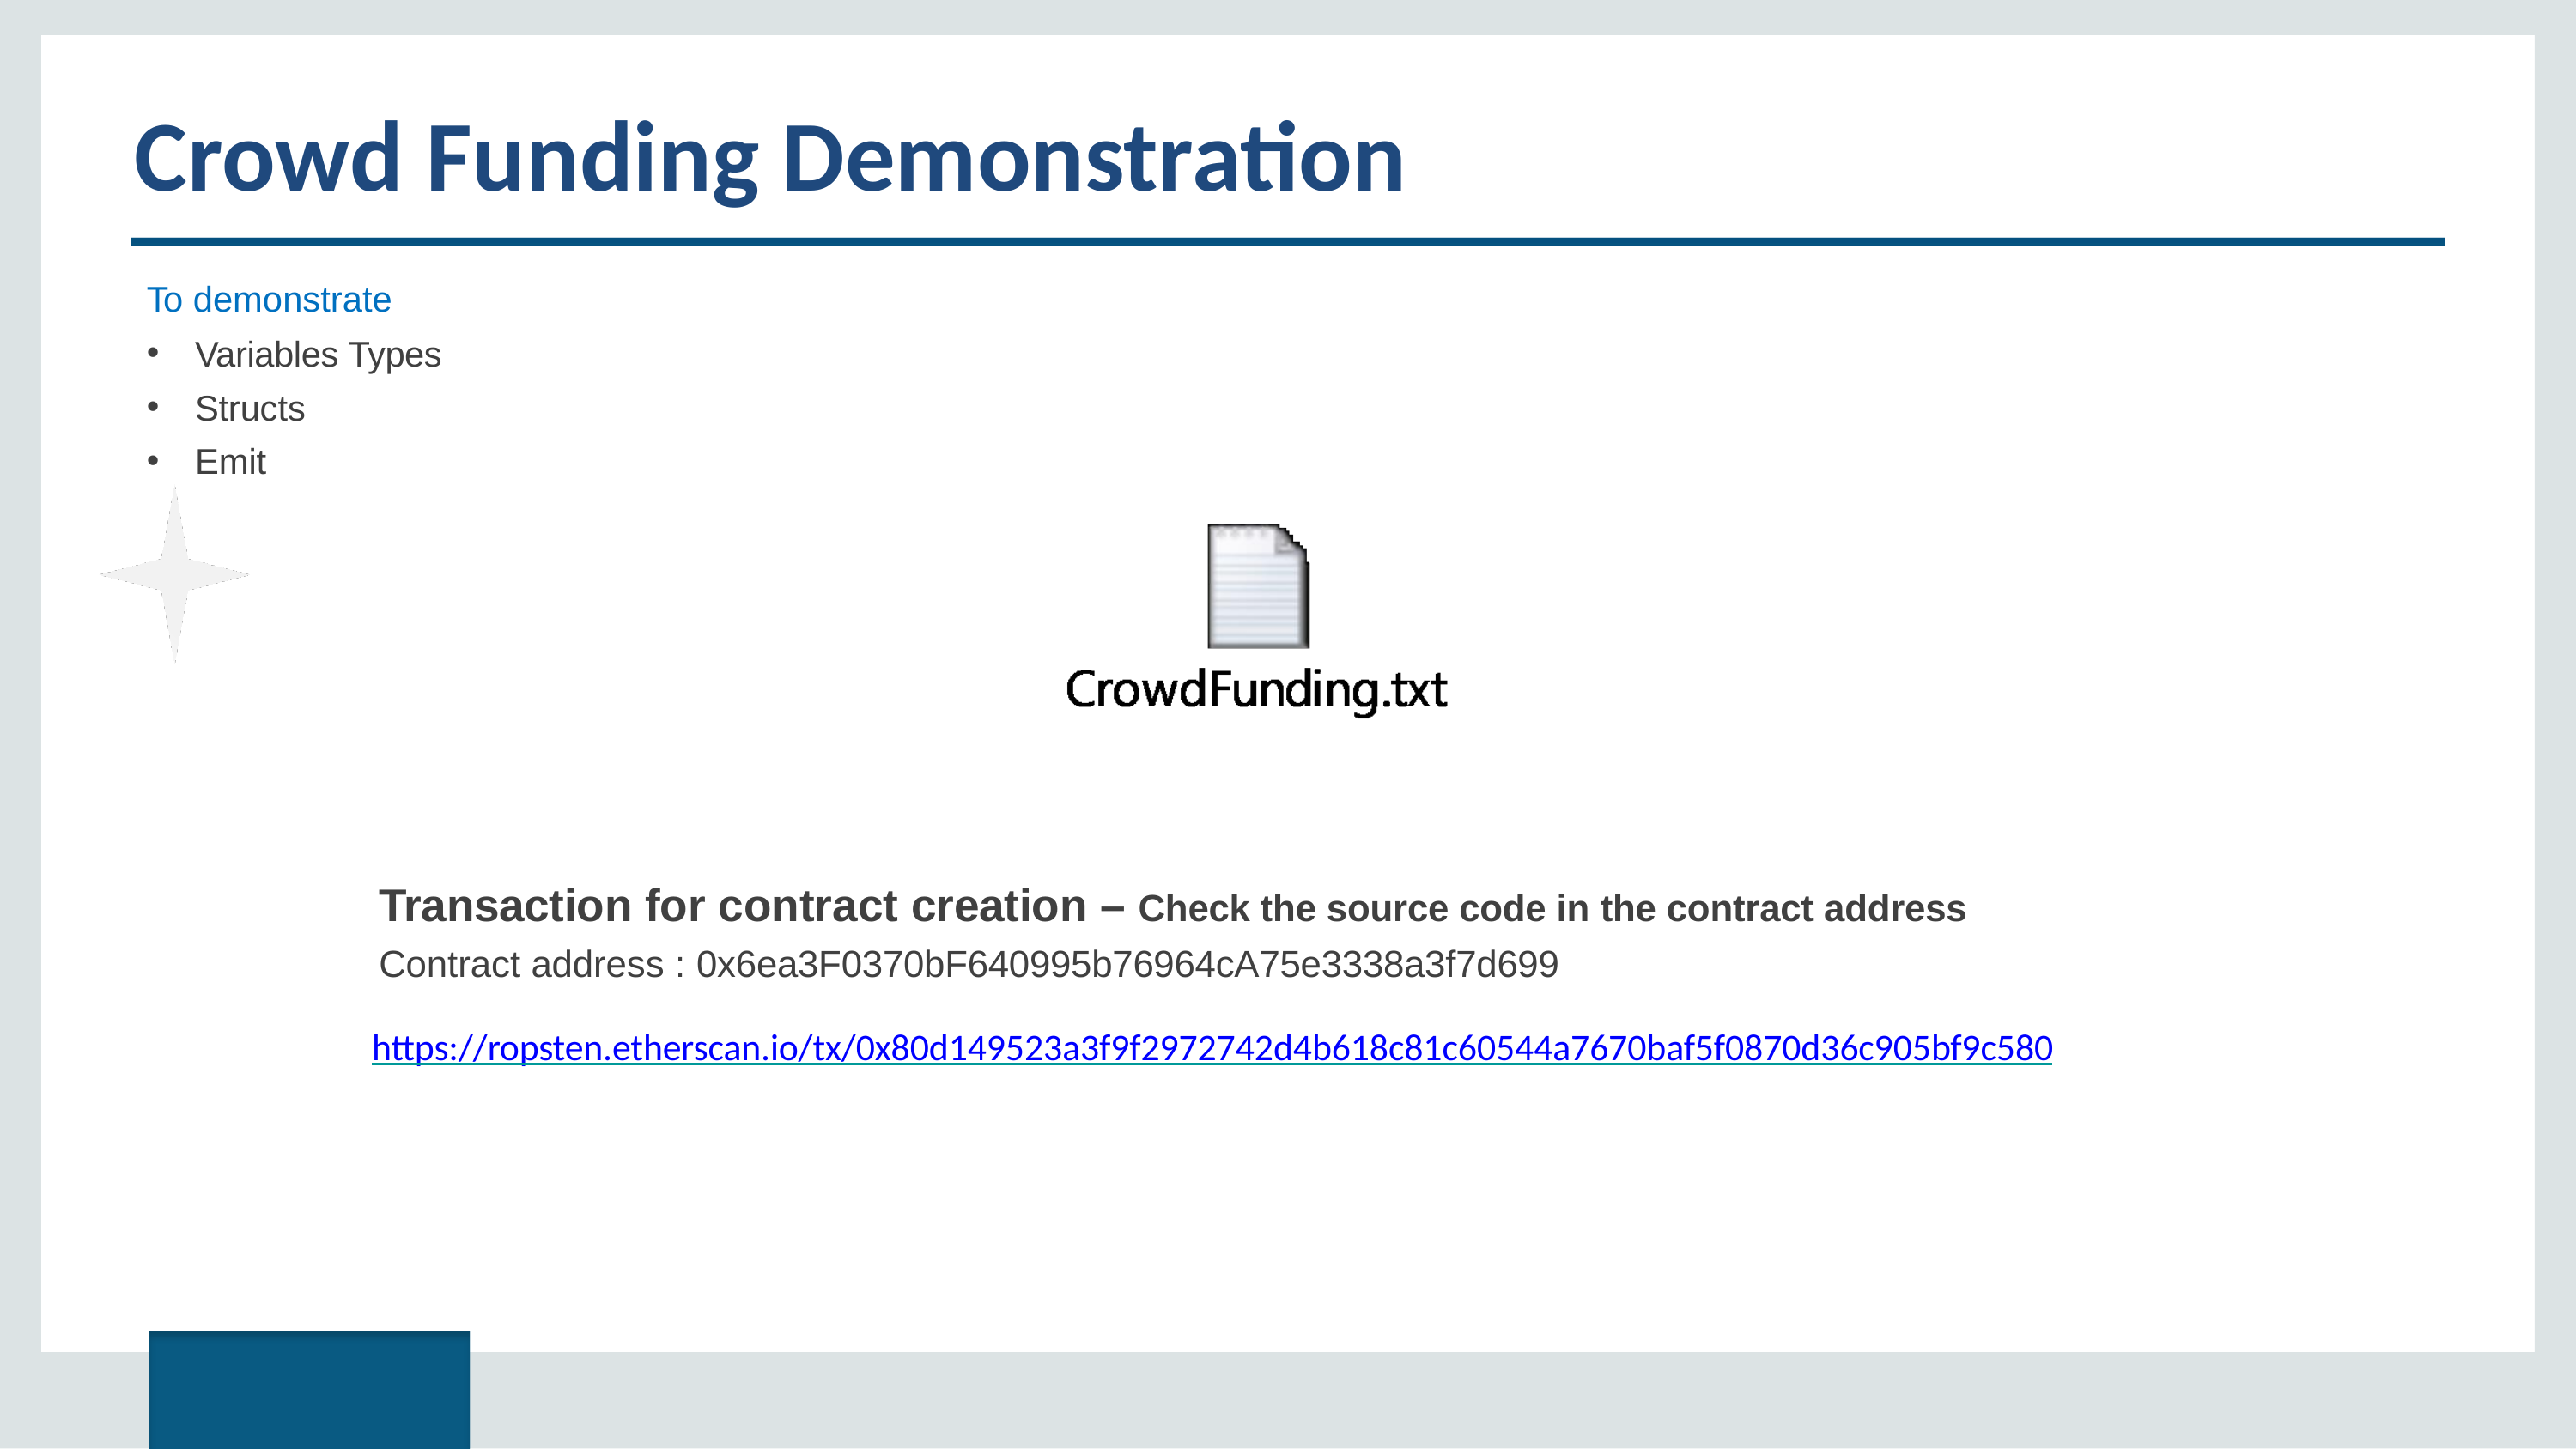

# Crowd Funding Demonstration

To demonstrate
Variables Types
Structs
Emit

Transaction for contract creation – Check the source code in the contract address
Contract address : 0x6ea3F0370bF640995b76964cA75e3338a3f7d699

https://ropsten.etherscan.io/tx/0x80d149523a3f9f2972742d4b618c81c60544a7670baf5f0870d36c905bf9c580